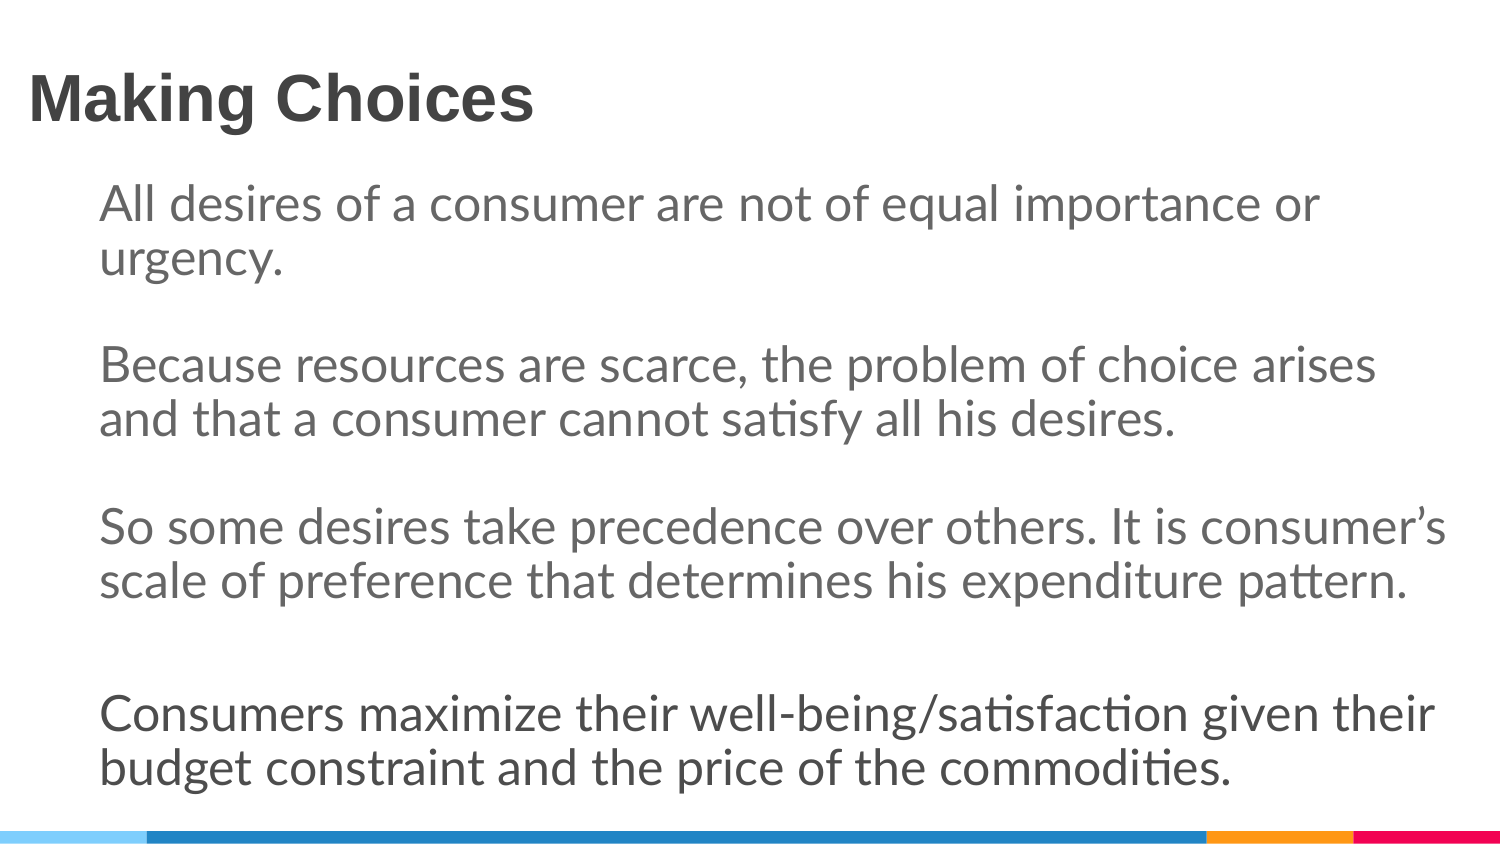

# Making Choices
All desires of a consumer are not of equal importance or urgency.

Because resources are scarce, the problem of choice arises and that a consumer cannot satisfy all his desires.

So some desires take precedence over others. It is consumer’s scale of preference that determines his expenditure pattern.

Consumers maximize their well-being/satisfaction given their budget constraint and the price of the commodities.